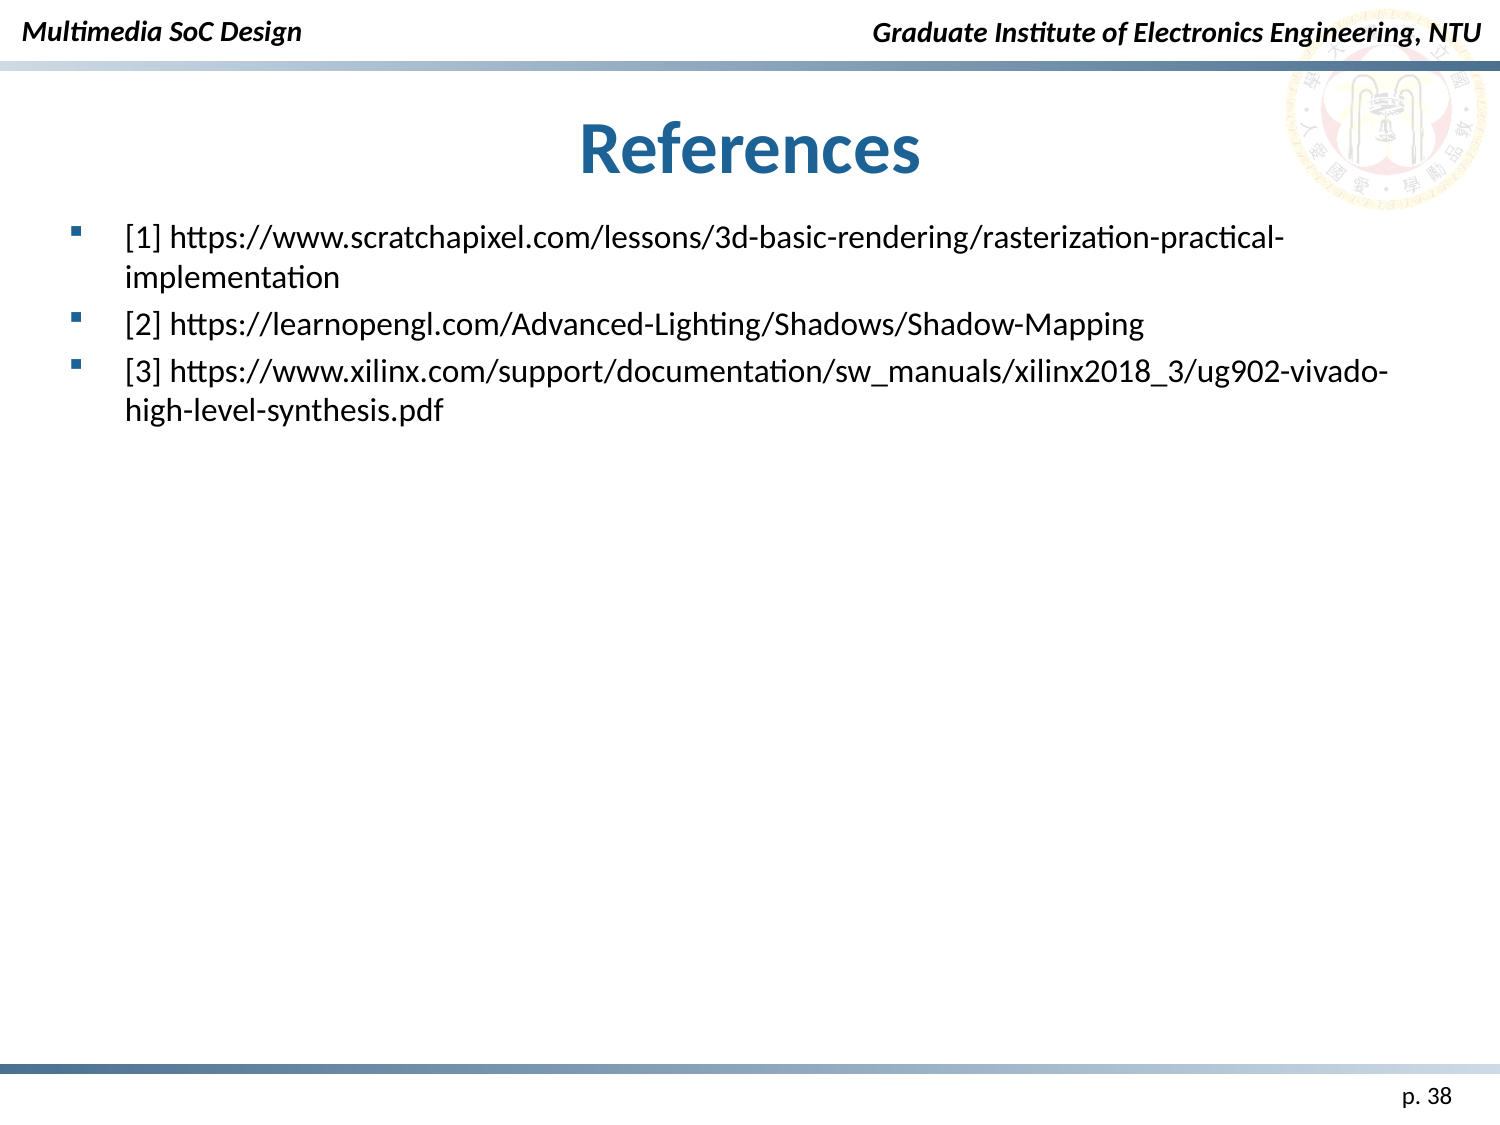

# References
[1] https://www.scratchapixel.com/lessons/3d-basic-rendering/rasterization-practical-implementation
[2] https://learnopengl.com/Advanced-Lighting/Shadows/Shadow-Mapping
[3] https://www.xilinx.com/support/documentation/sw_manuals/xilinx2018_3/ug902-vivado-high-level-synthesis.pdf